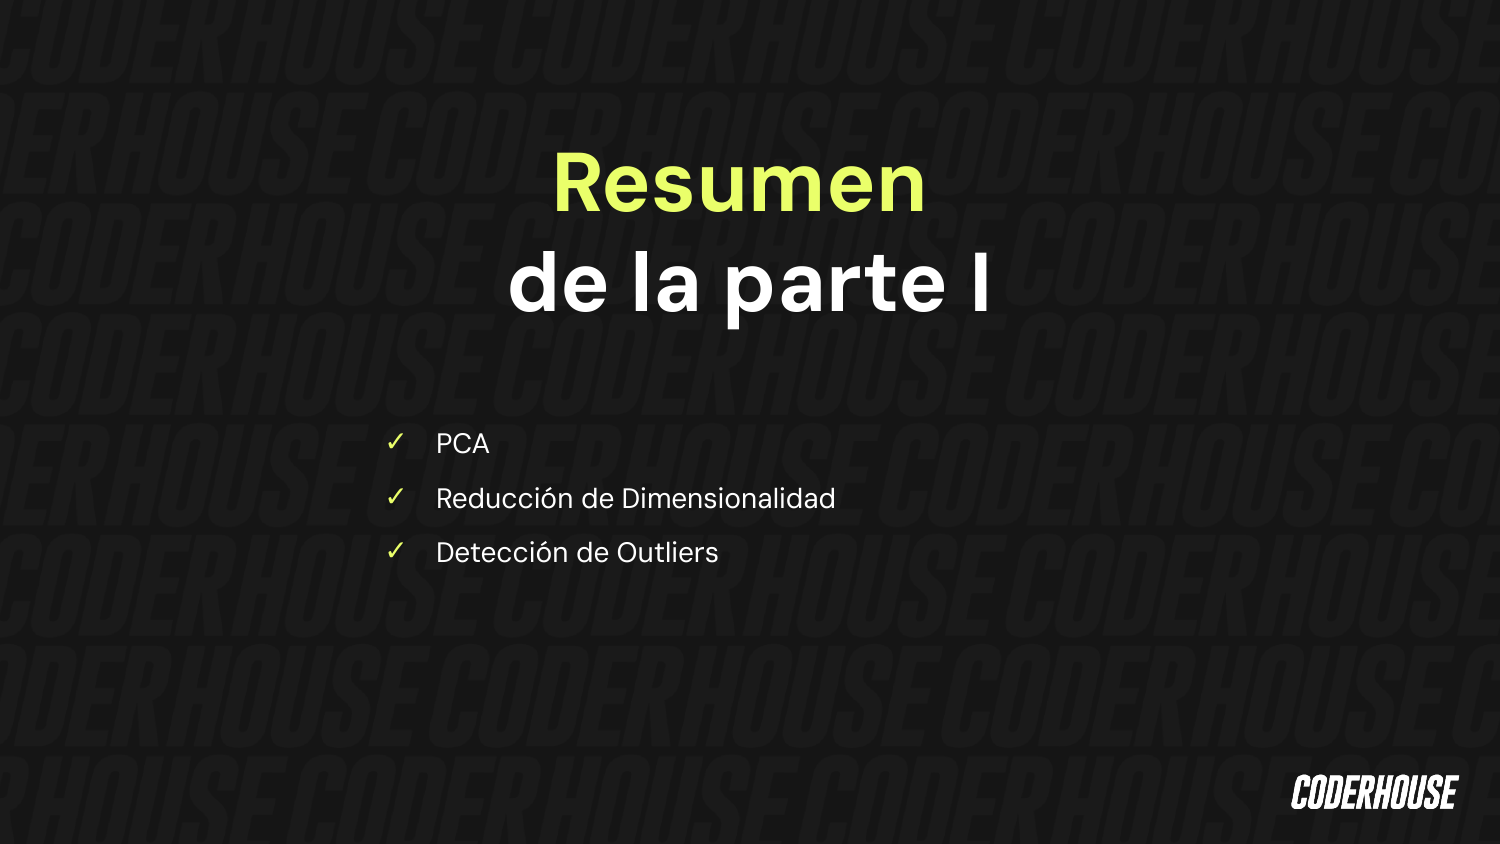

Resumen
de la parte I
PCA
Reducción de Dimensionalidad
Detección de Outliers